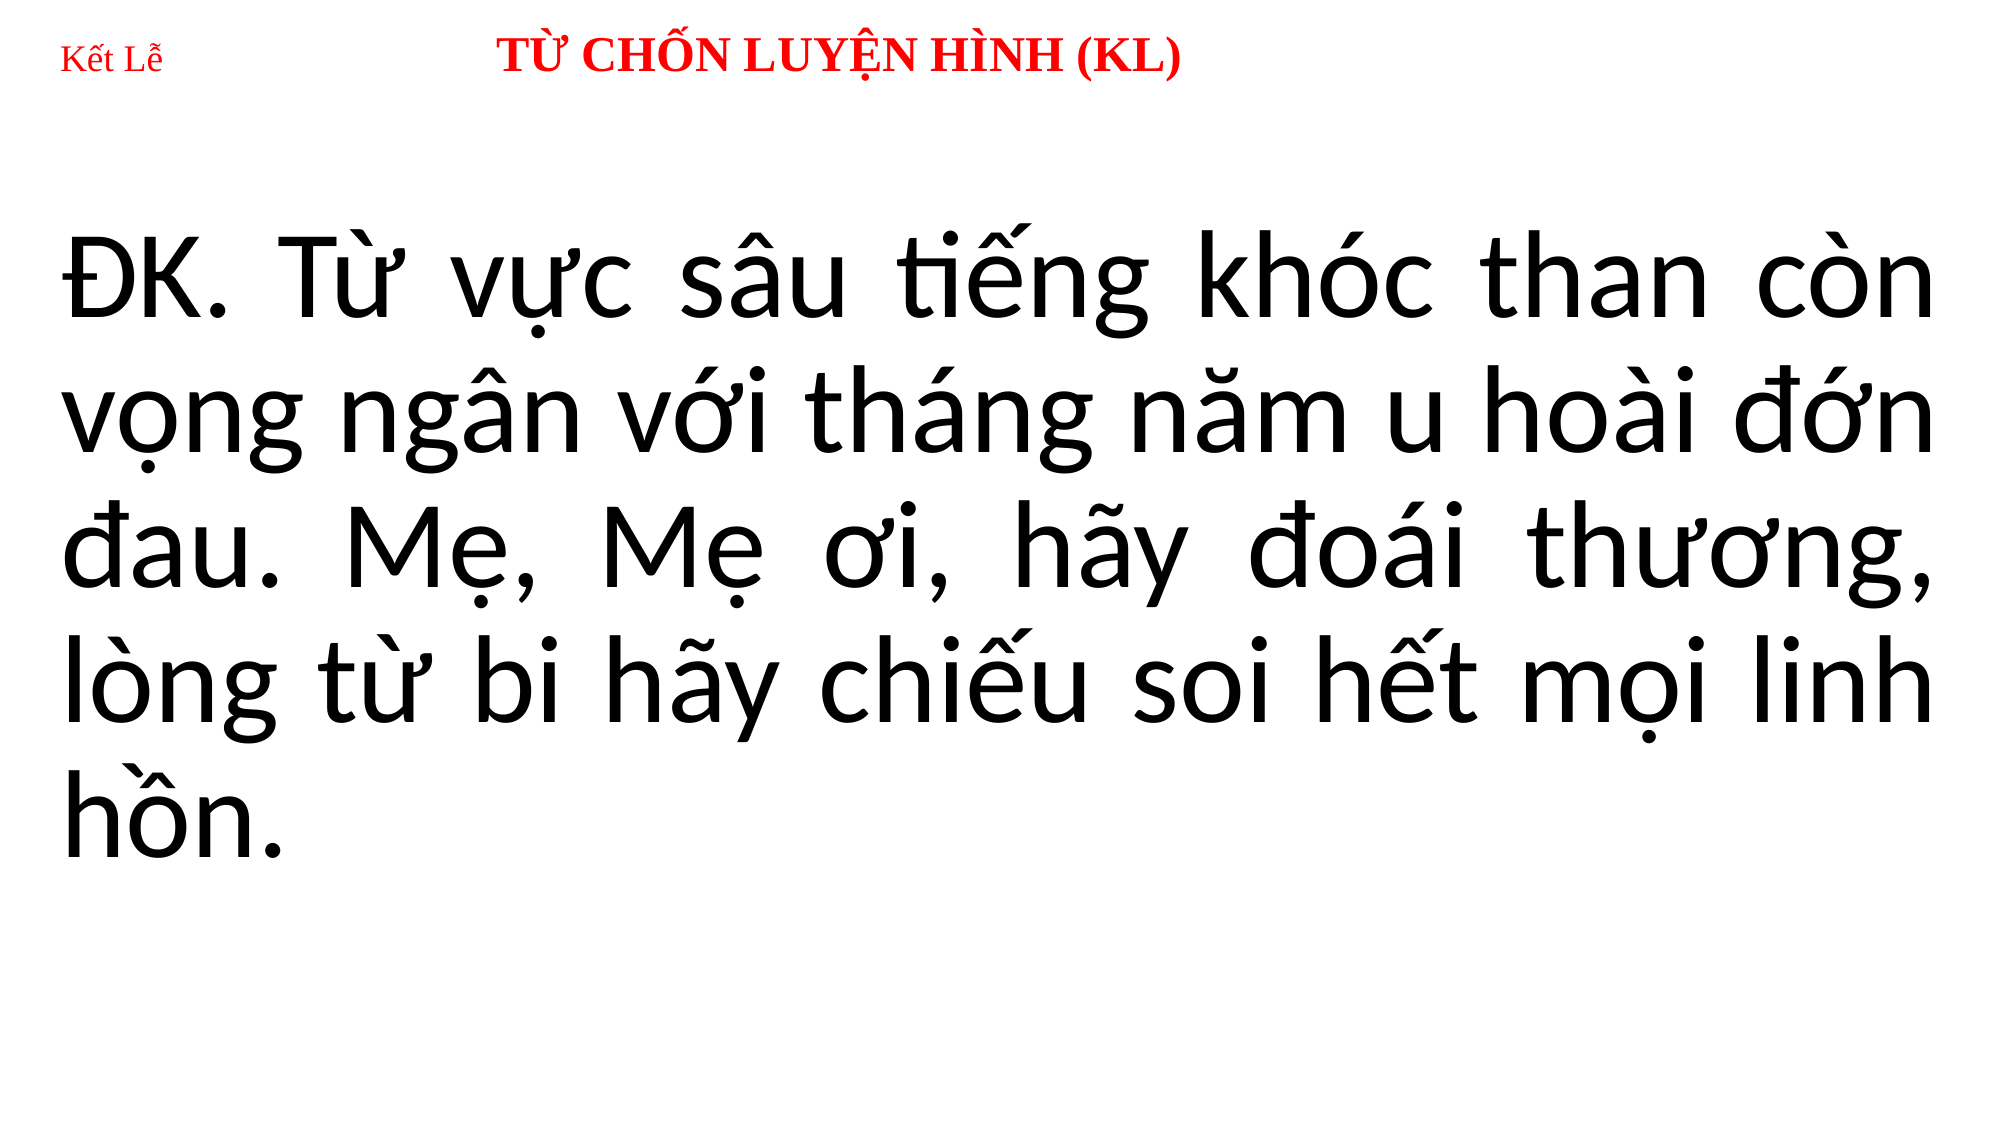

# Kết Lễ                                   TỪ CHỐN LUYỆN HÌNH (KL)
ÐK. Từ vực sâu tiếng khóc than còn vọng ngân với tháng năm u hoài đớn đau. Mẹ, Mẹ ơi, hãy đoái thương, lòng từ bi hãy chiếu soi hết mọi linh hồn.